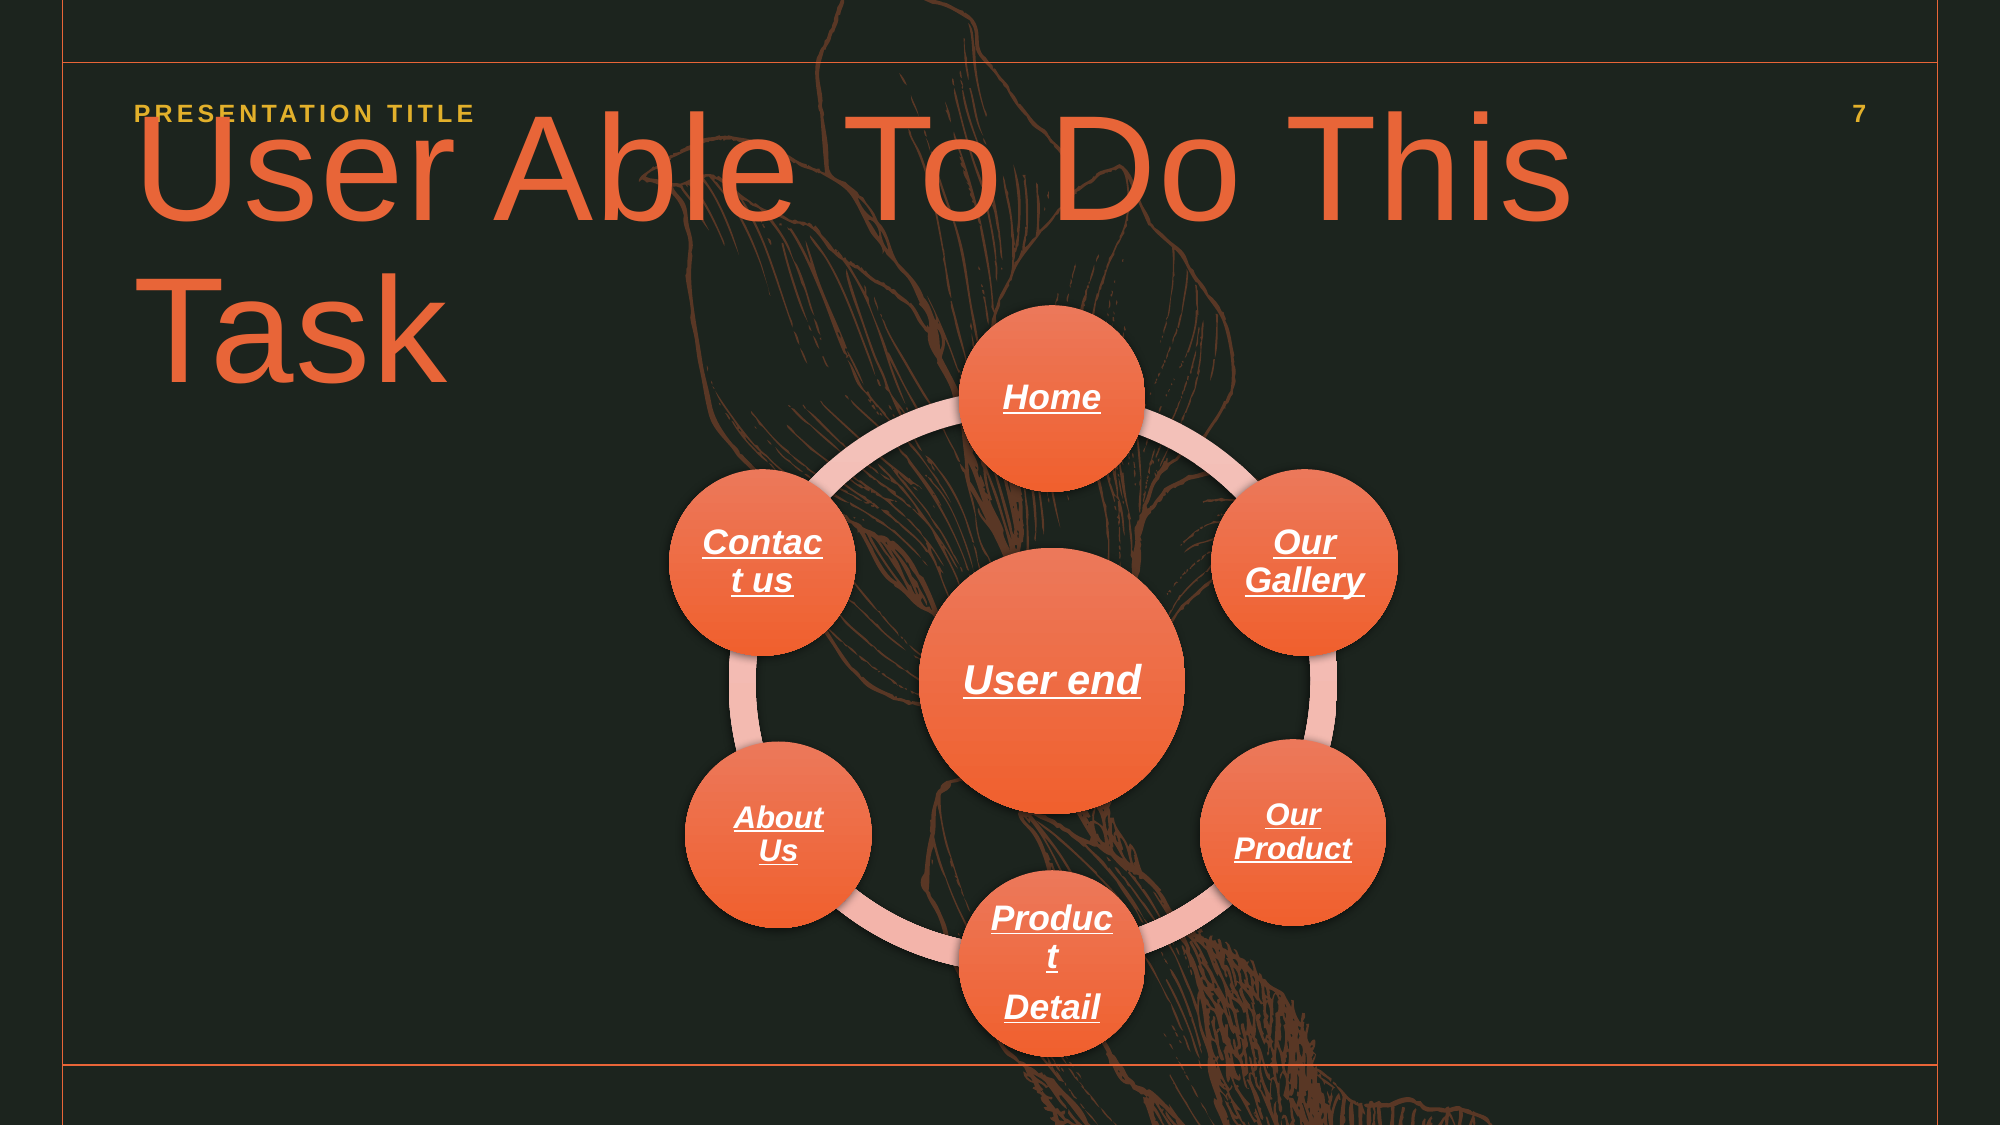

PRESENTATION TITLE
7
# User Able To Do This Task
User end
Home
Our Gallery
Product
Detail
Contact us

Our Product

About Us